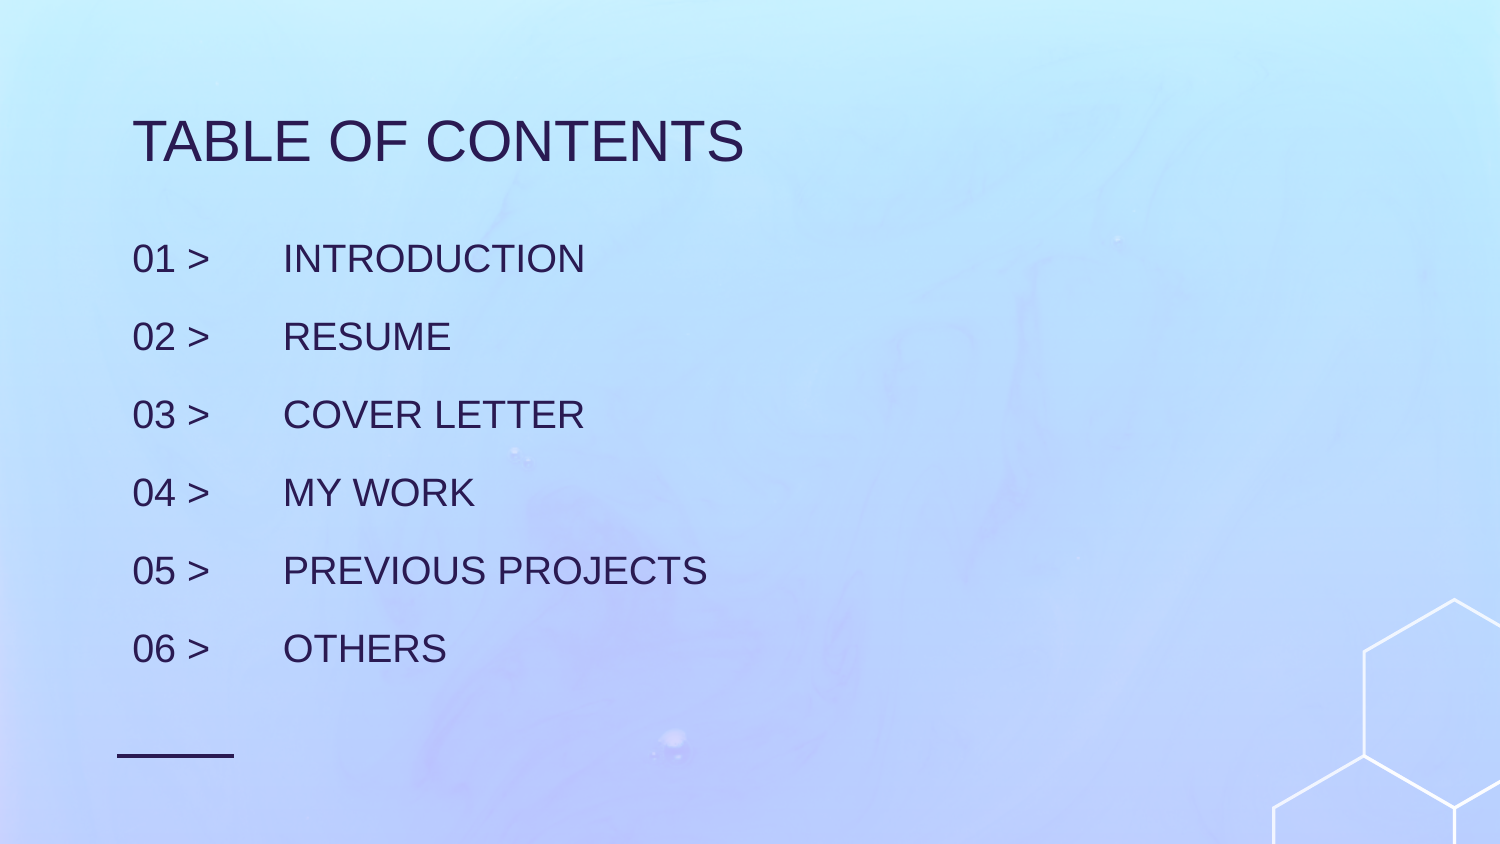

TABLE OF CONTENTS
# 01 >
INTRODUCTION
02 >
RESUME
03 >
COVER LETTER
04 >
MY WORK
05 >
PREVIOUS PROJECTS
06 >
OTHERS